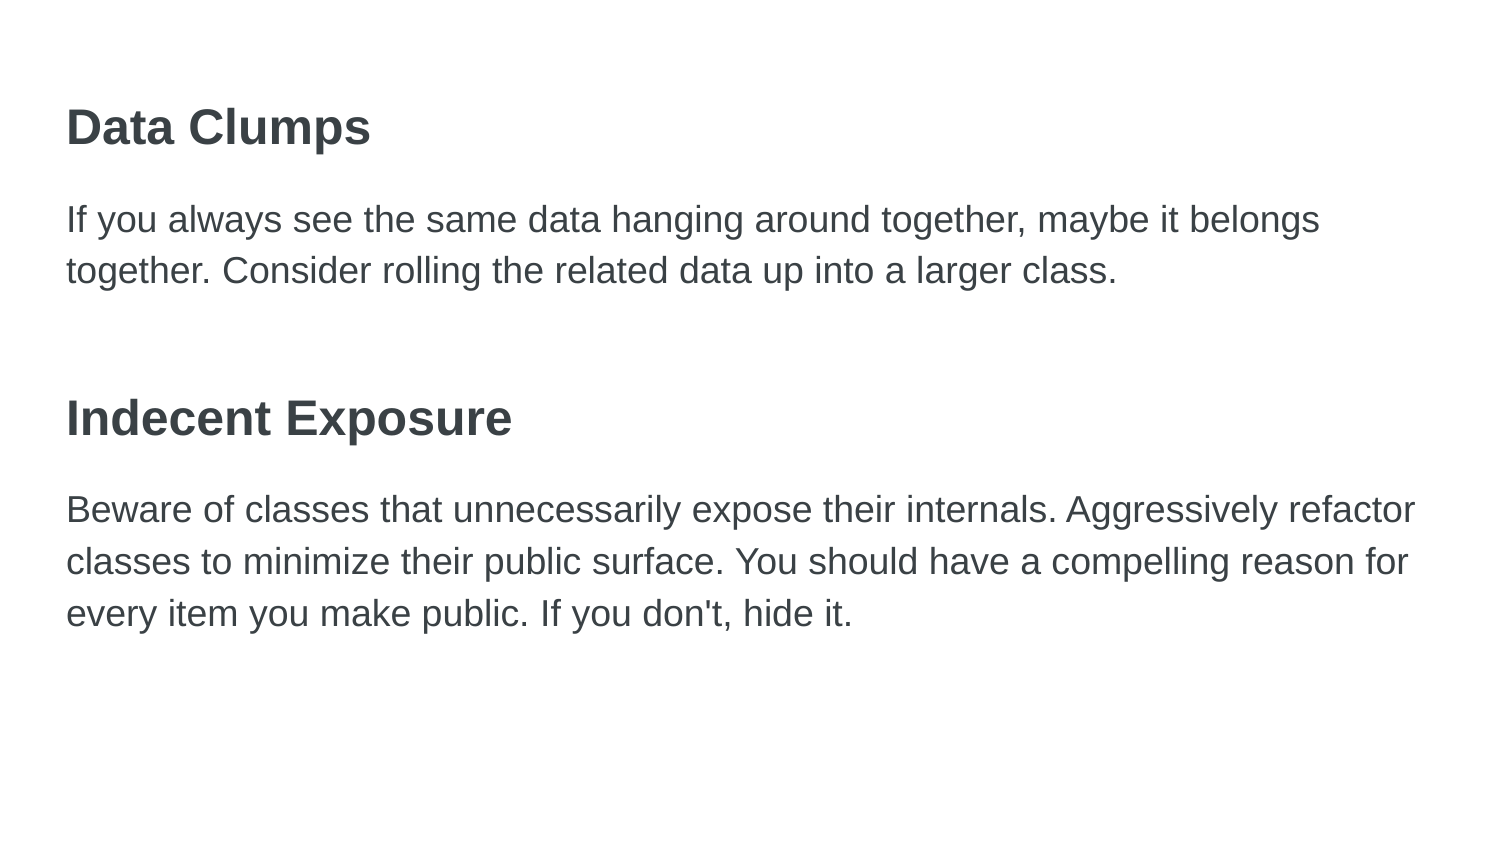

Data Clumps
If you always see the same data hanging around together, maybe it belongs together. Consider rolling the related data up into a larger class.

Indecent Exposure
Beware of classes that unnecessarily expose their internals. Aggressively refactor classes to minimize their public surface. You should have a compelling reason for every item you make public. If you don't, hide it.